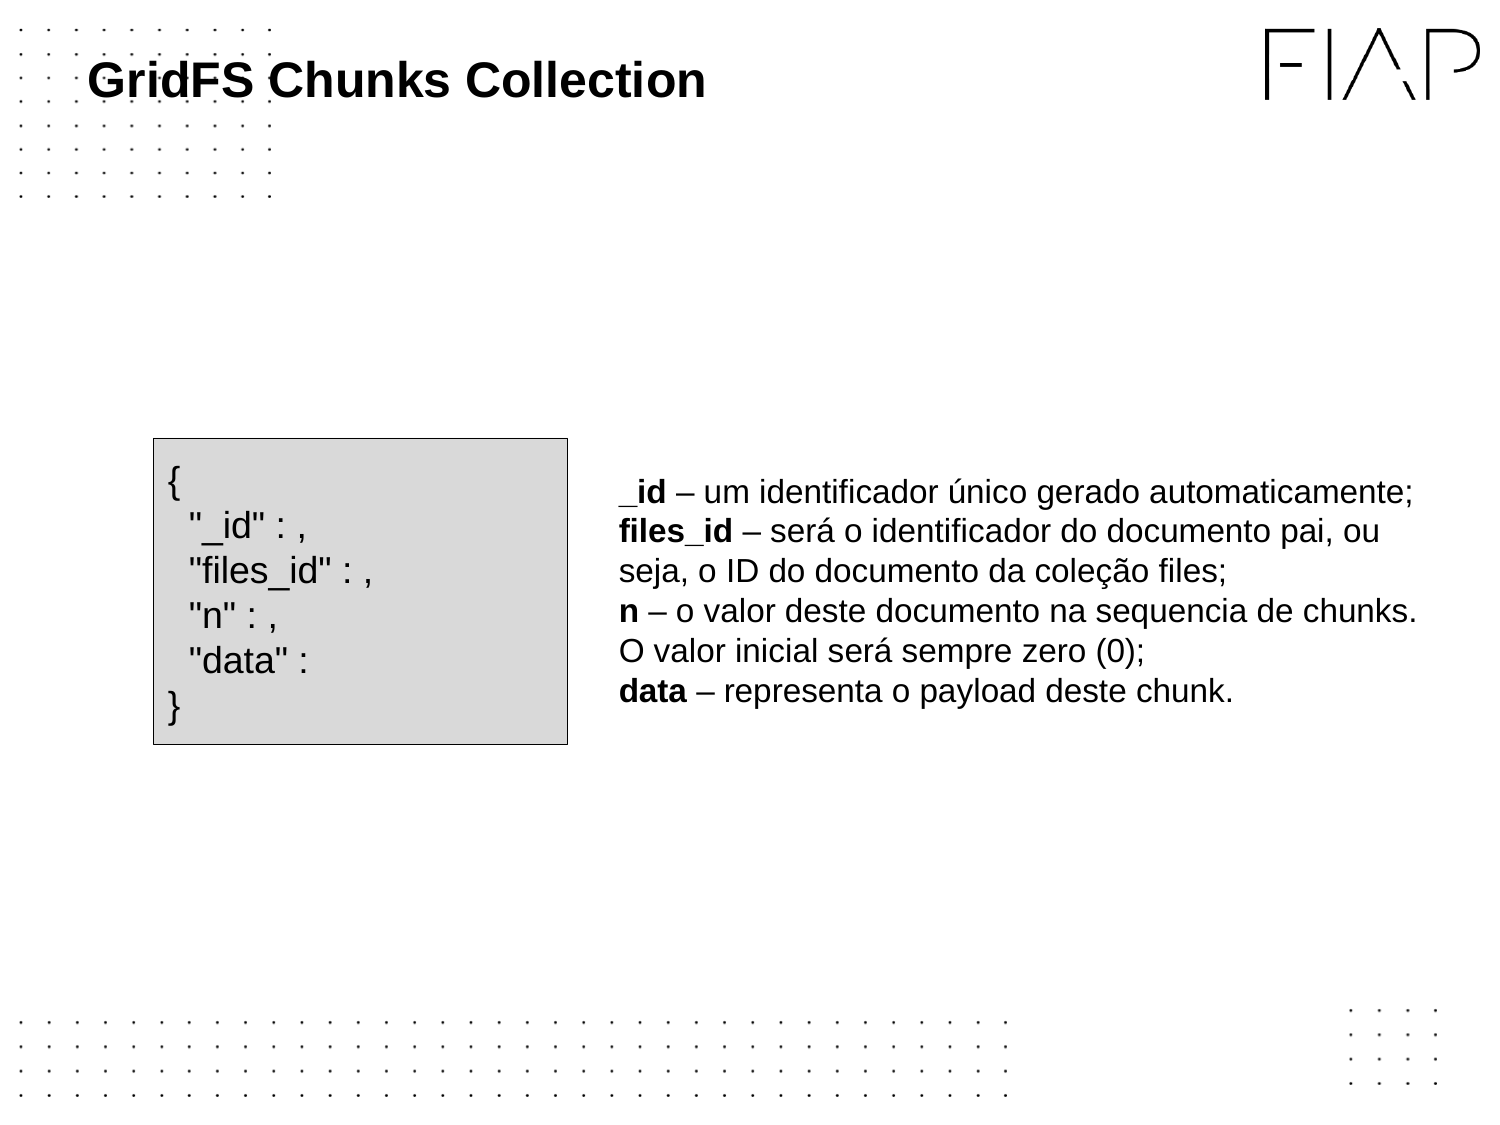

# GridFS Chunks Collection
{
  "_id" : ,
  "files_id" : ,
  "n" : ,
  "data" :
}
_id – um identificador único gerado automaticamente;
files_id – será o identificador do documento pai, ou seja, o ID do documento da coleção files;
n – o valor deste documento na sequencia de chunks. O valor inicial será sempre zero (0);
data – representa o payload deste chunk.